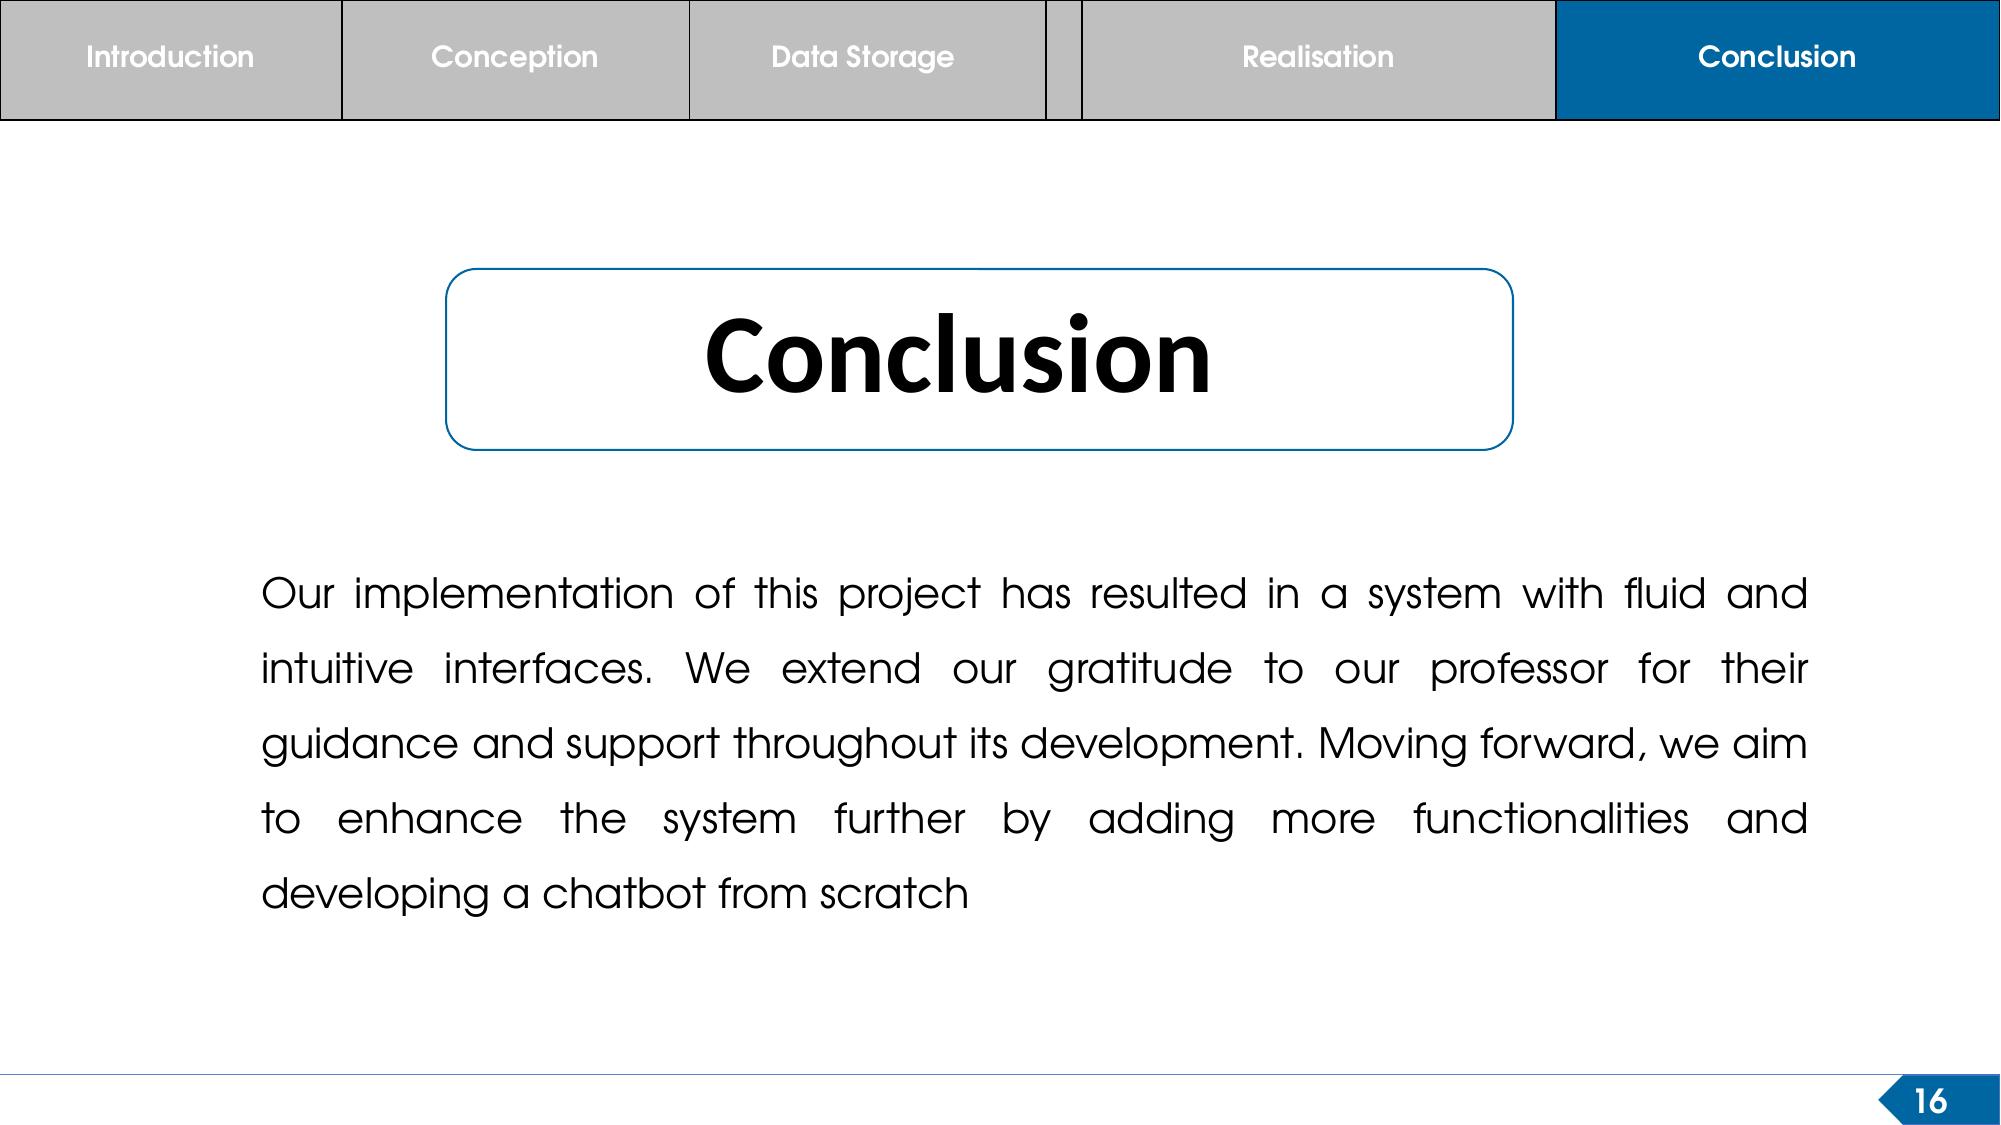

| Introduction | Conception | Data Storage |  | Realisation | Conclusion |
| --- | --- | --- | --- | --- | --- |

        Conclusion

Our implementation of this project has resulted in a system with fluid and intuitive interfaces. We extend our gratitude to our professor for their guidance and support throughout its development. Moving forward, we aim to enhance the system further by adding more functionalities and developing a chatbot from scratch
16